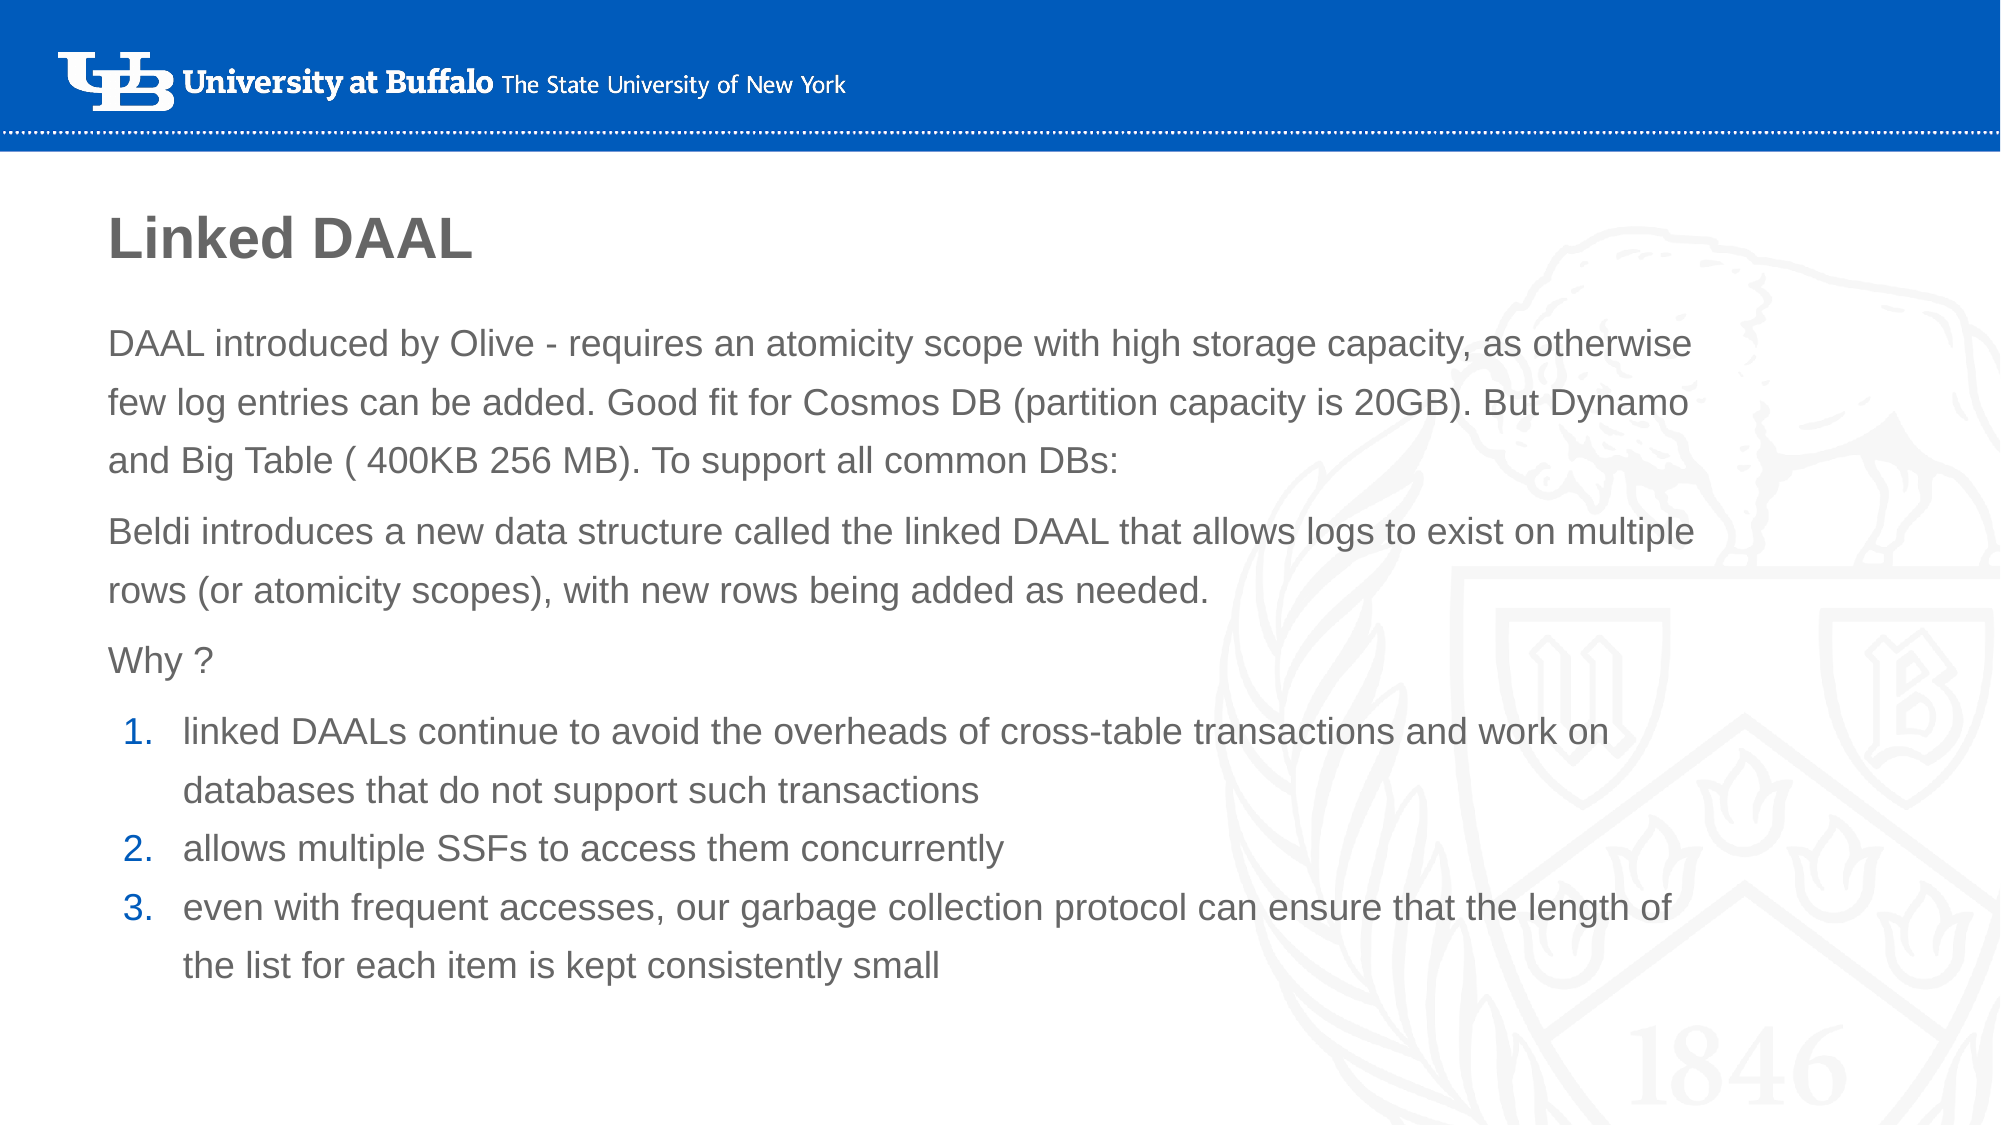

# Linked DAAL
DAAL introduced by Olive - requires an atomicity scope with high storage capacity, as otherwise few log entries can be added. Good fit for Cosmos DB (partition capacity is 20GB). But Dynamo and Big Table ( 400KB 256 MB). To support all common DBs:
Beldi introduces a new data structure called the linked DAAL that allows logs to exist on multiple rows (or atomicity scopes), with new rows being added as needed.
Why ?
linked DAALs continue to avoid the overheads of cross-table transactions and work on databases that do not support such transactions
allows multiple SSFs to access them concurrently
even with frequent accesses, our garbage collection protocol can ensure that the length of the list for each item is kept consistently small